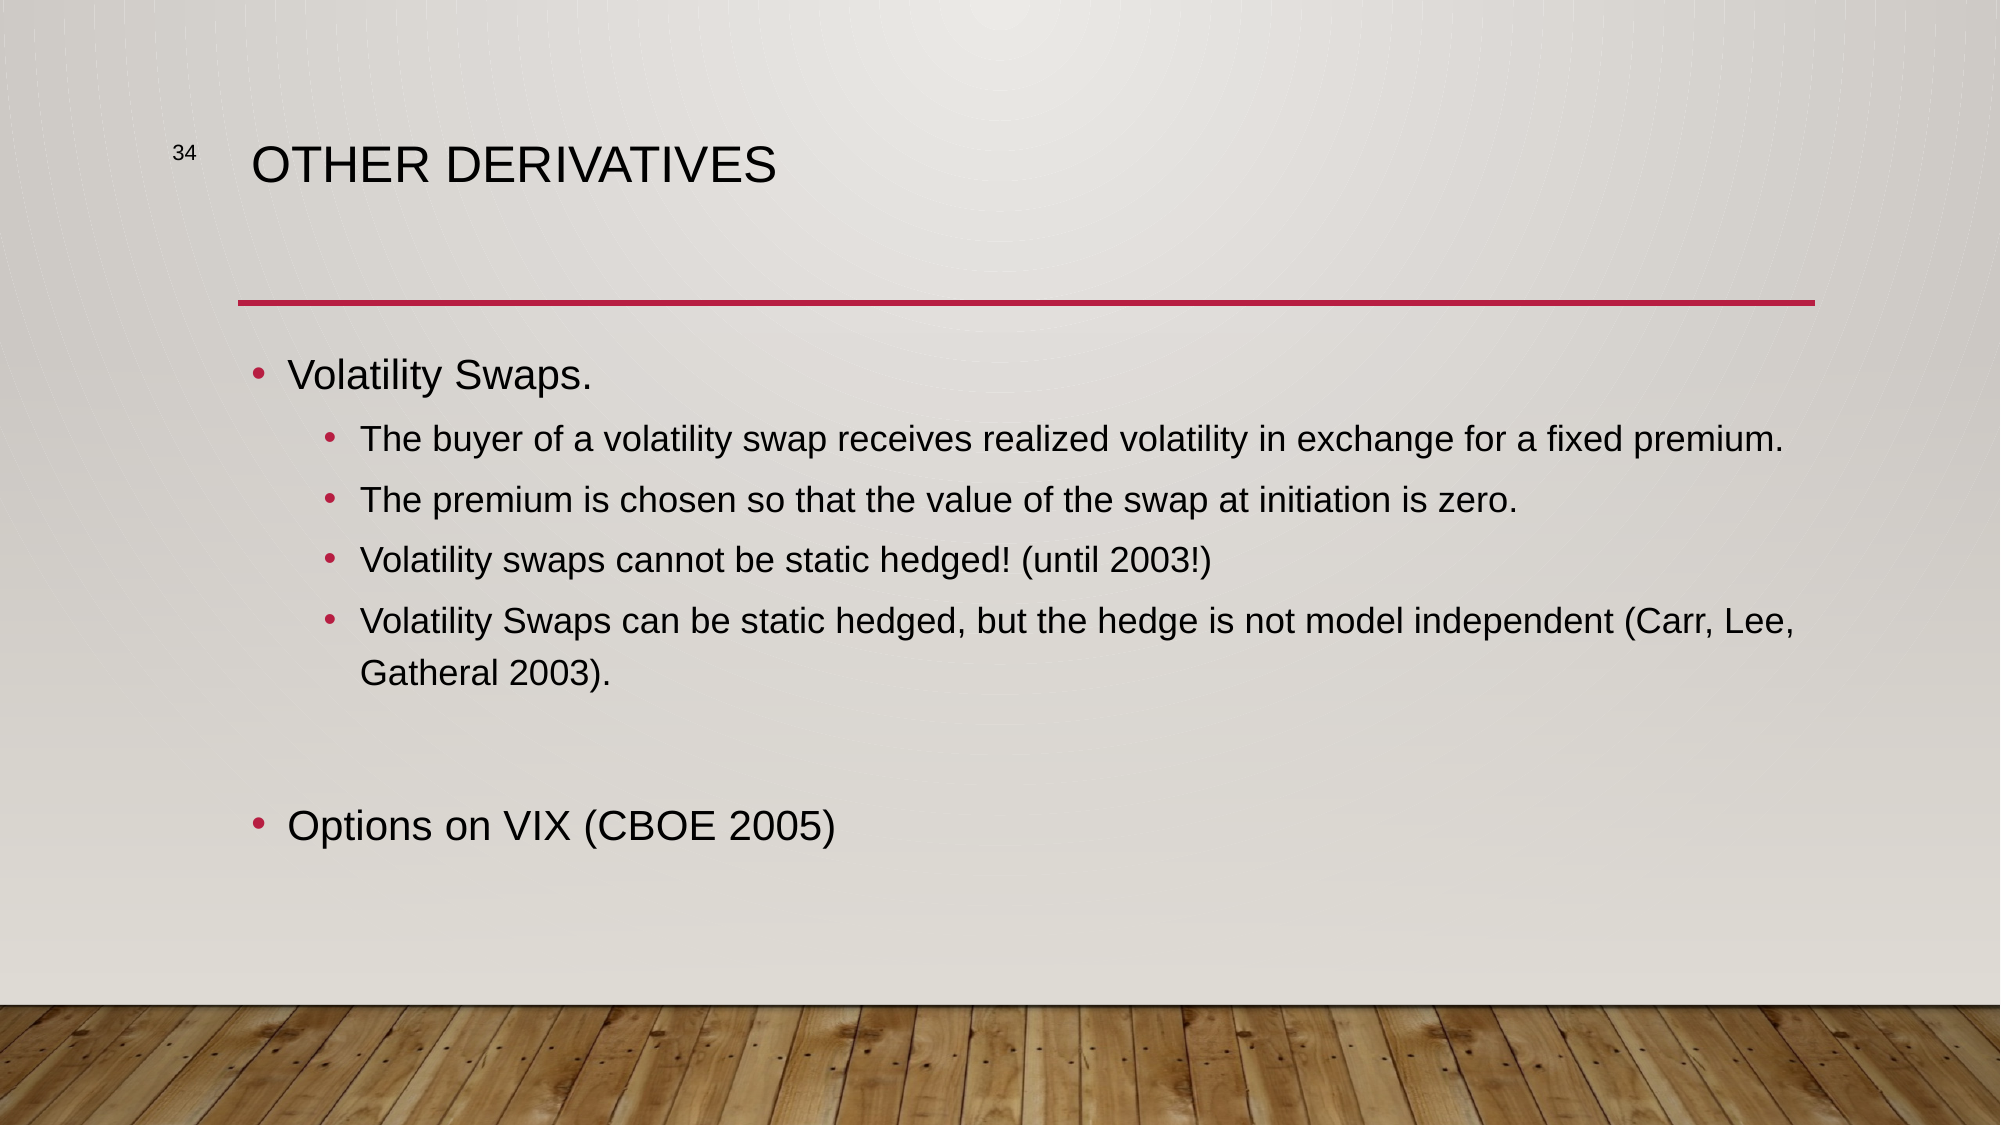

34
# Other Derivatives
Volatility Swaps.
The buyer of a volatility swap receives realized volatility in exchange for a fixed premium.
The premium is chosen so that the value of the swap at initiation is zero.
Volatility swaps cannot be static hedged! (until 2003!)
Volatility Swaps can be static hedged, but the hedge is not model independent (Carr, Lee, Gatheral 2003).

Options on VIX (CBOE 2005)